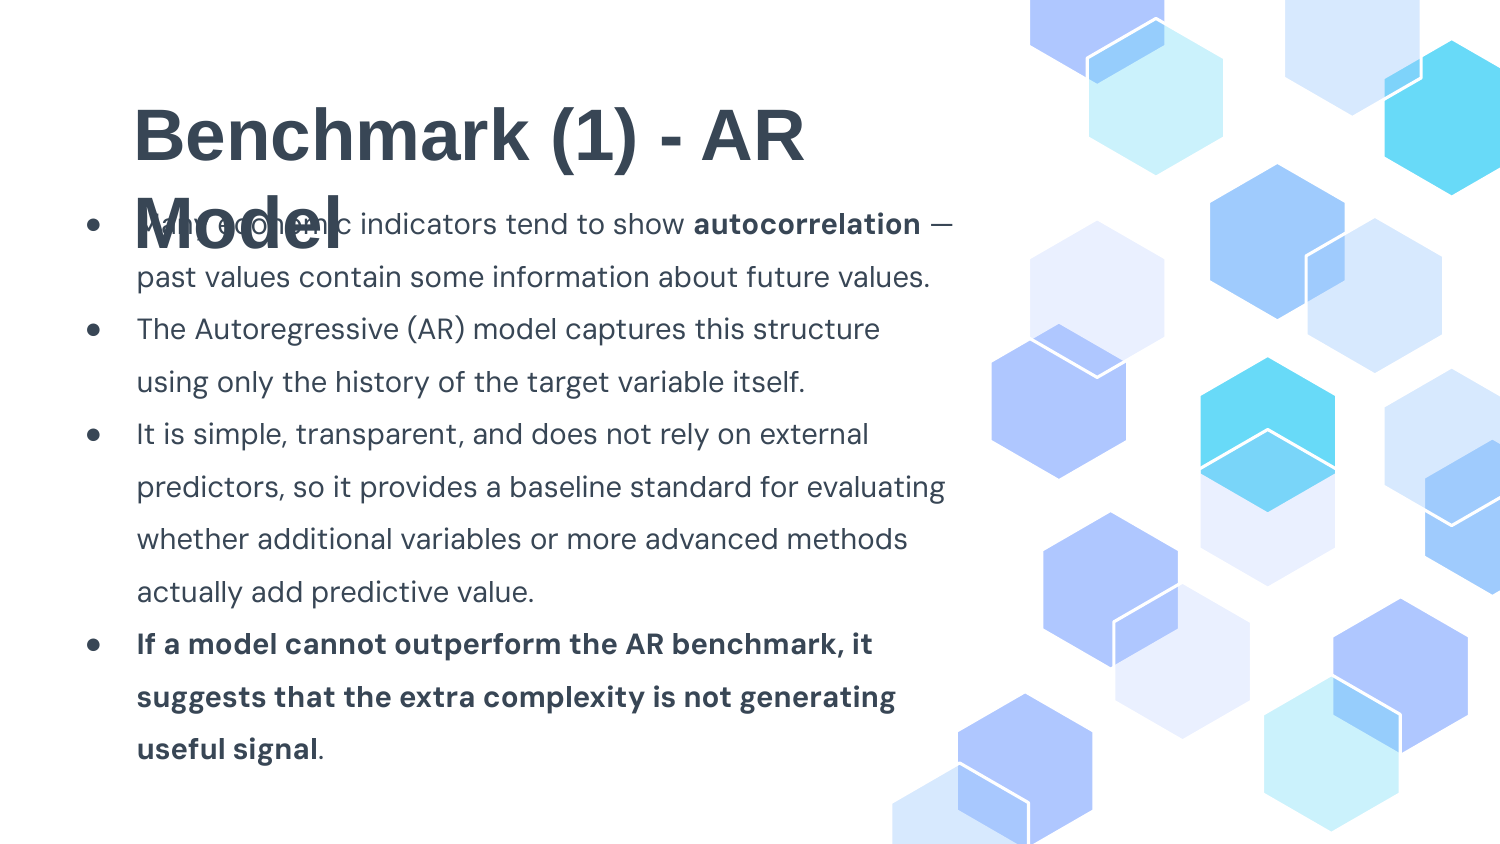

# Benchmark (1) - AR Model
Many economic indicators tend to show autocorrelation — past values contain some information about future values.
The Autoregressive (AR) model captures this structure using only the history of the target variable itself.
It is simple, transparent, and does not rely on external predictors, so it provides a baseline standard for evaluating whether additional variables or more advanced methods actually add predictive value.
If a model cannot outperform the AR benchmark, it suggests that the extra complexity is not generating useful signal.